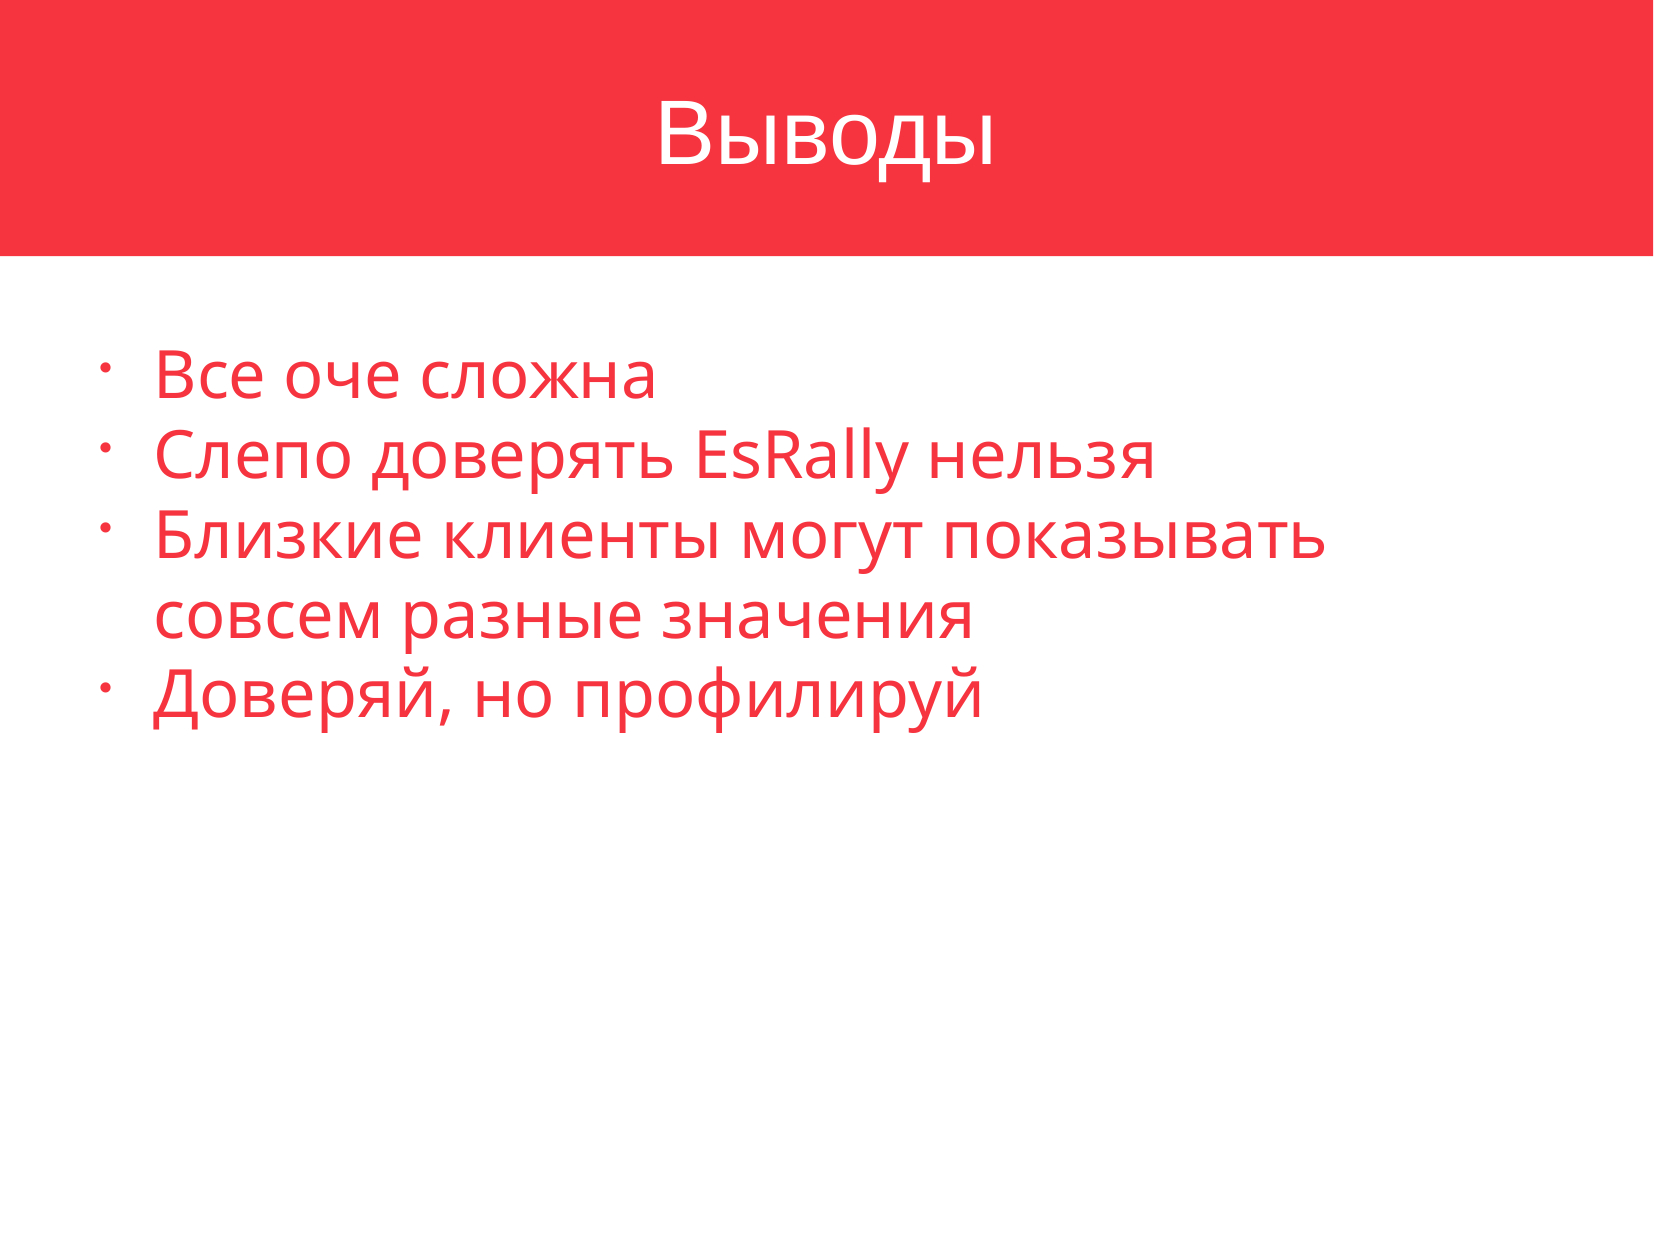

Выводы
Все оче сложна
Слепо доверять EsRally нельзя
Близкие клиенты могут показывать совсем разные значения
Доверяй, но профилируй